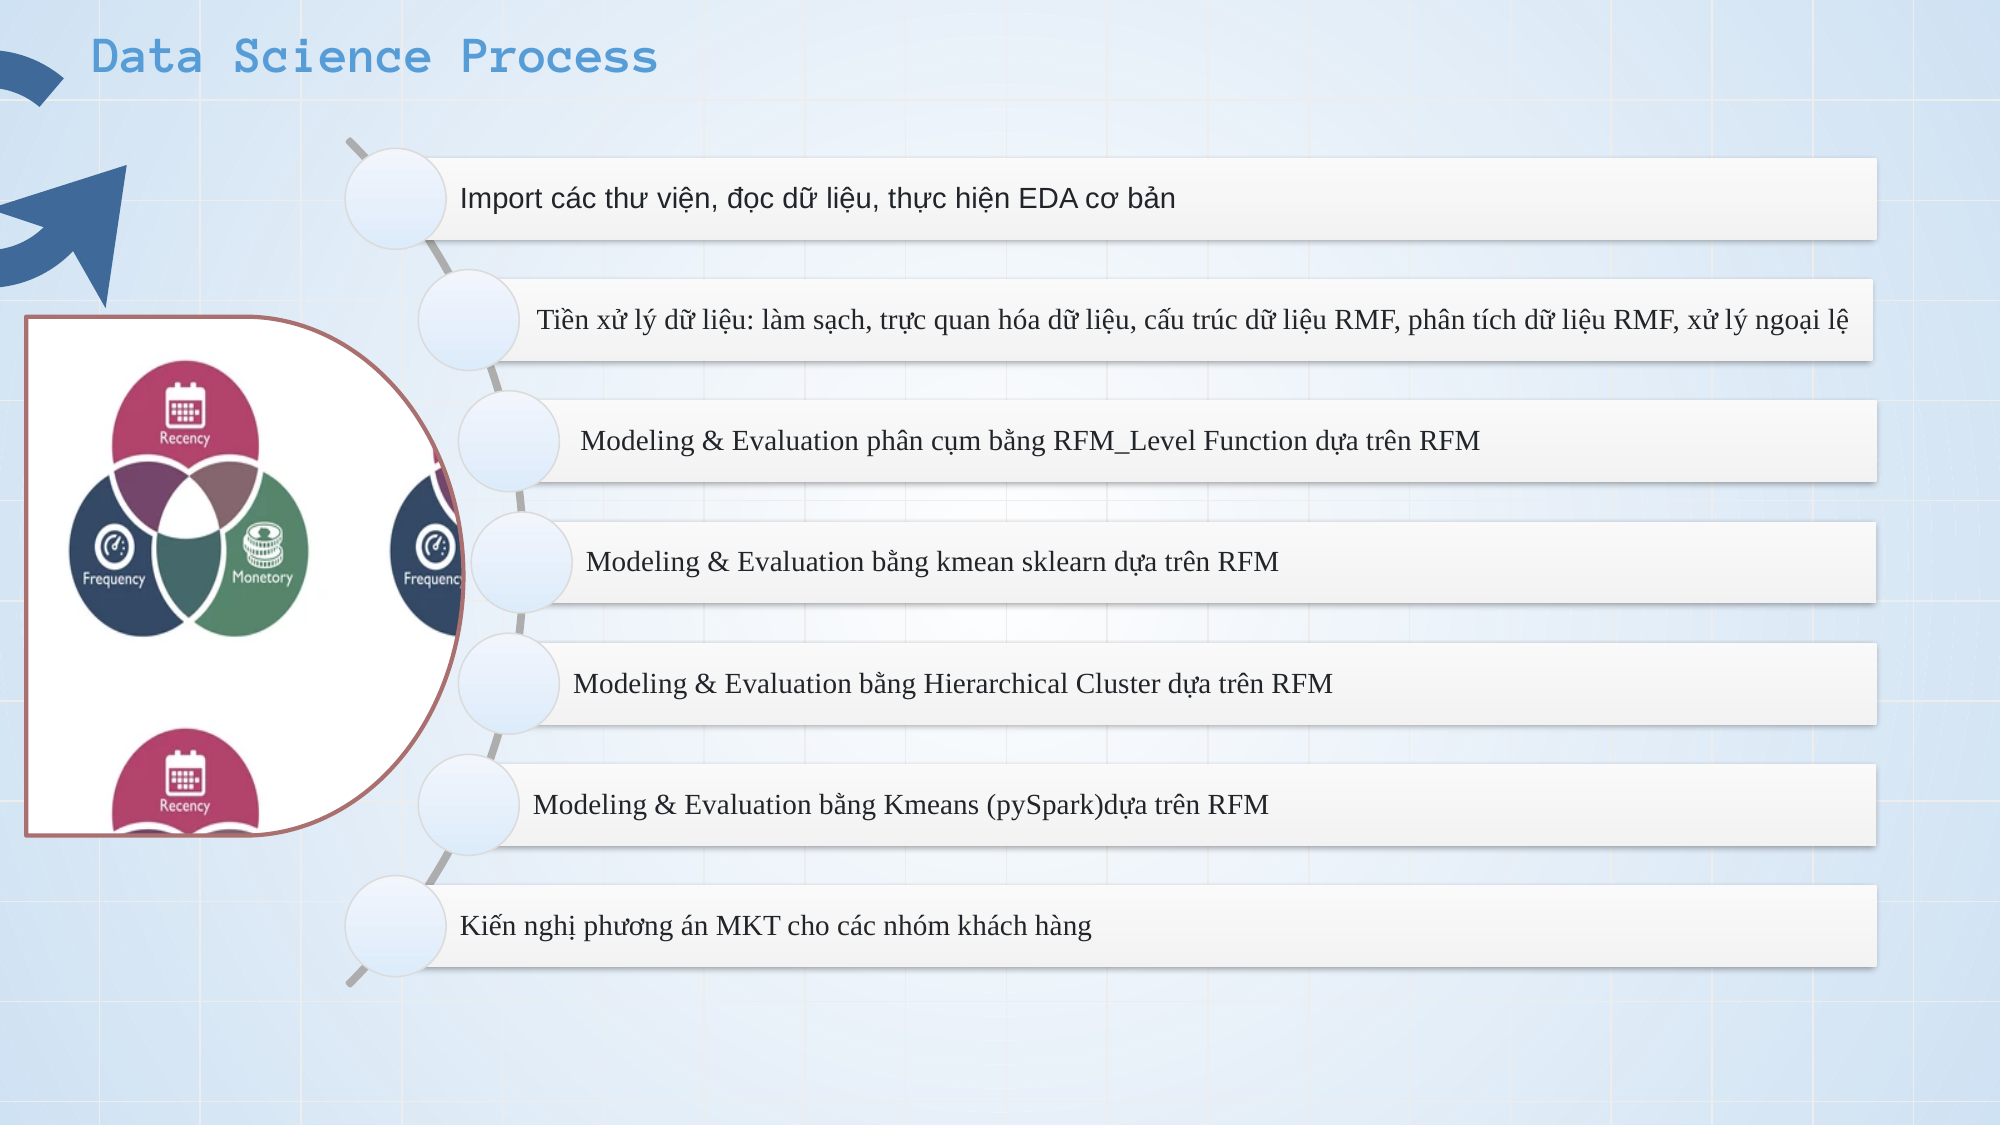

# Data Science Process

Import các thư viện, đọc dữ liệu, thực hiện EDA cơ bản

Tiền xử lý dữ liệu: làm sạch, trực quan hóa dữ liệu, cấu trúc dữ liệu RMF, phân tích dữ liệu RMF, xử lý ngoại lệ

 Modeling & Evaluation phân cụm bằng RFM_Level Function dựa trên RFM

Modeling & Evaluation bằng kmean sklearn dựa trên RFM

Modeling & Evaluation bằng Hierarchical Cluster dựa trên RFM

Modeling & Evaluation bằng Kmeans (pySpark)dựa trên RFM

Kiến nghị phương án MKT cho các nhóm khách hàng